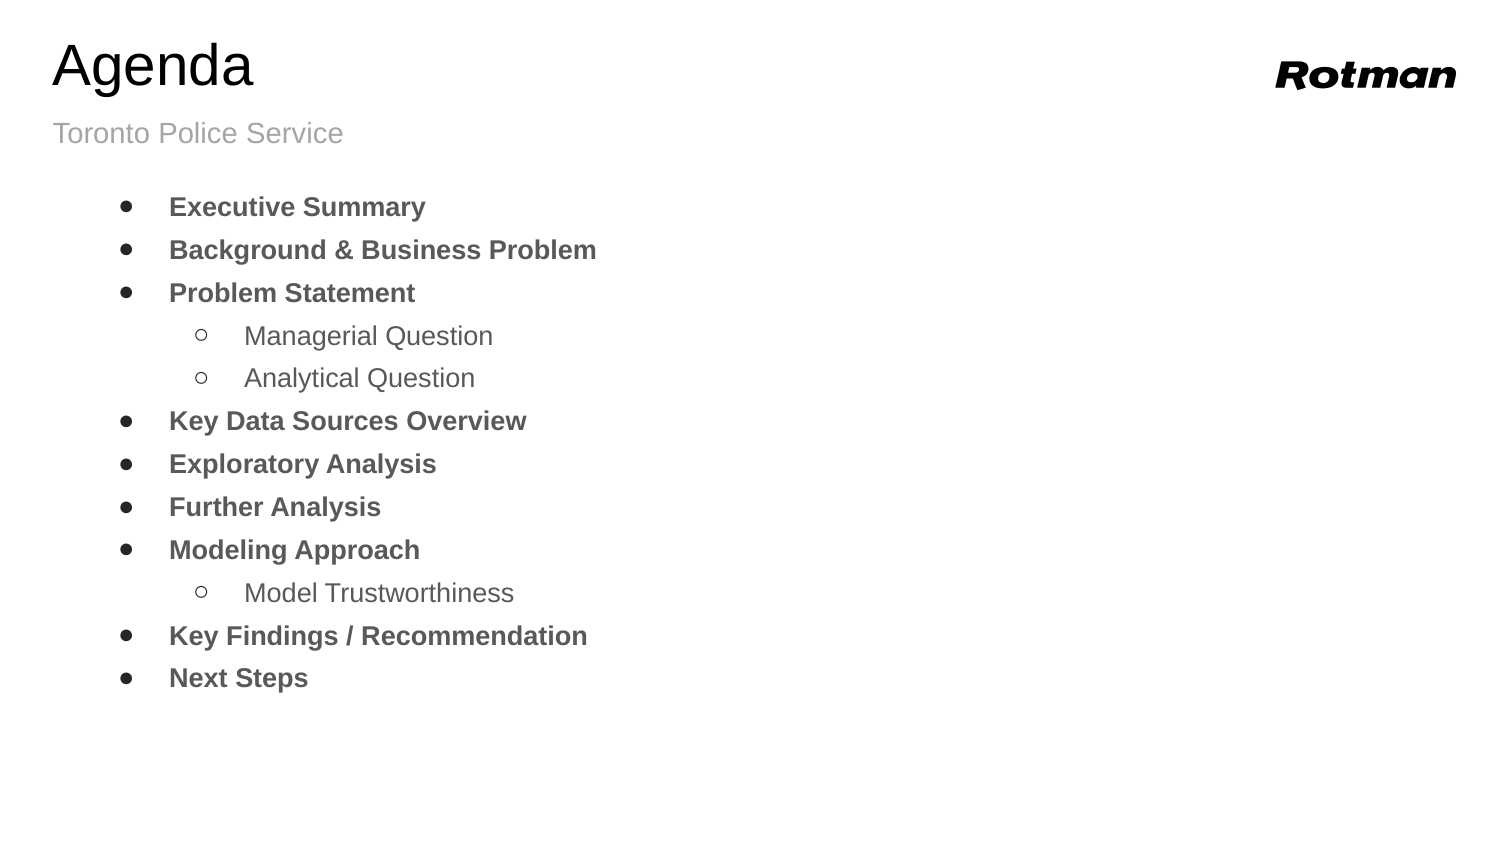

# Agenda
Toronto Police Service
Executive Summary
Background & Business Problem
Problem Statement
Managerial Question
Analytical Question
Key Data Sources Overview
Exploratory Analysis
Further Analysis
Modeling Approach
Model Trustworthiness
Key Findings / Recommendation
Next Steps